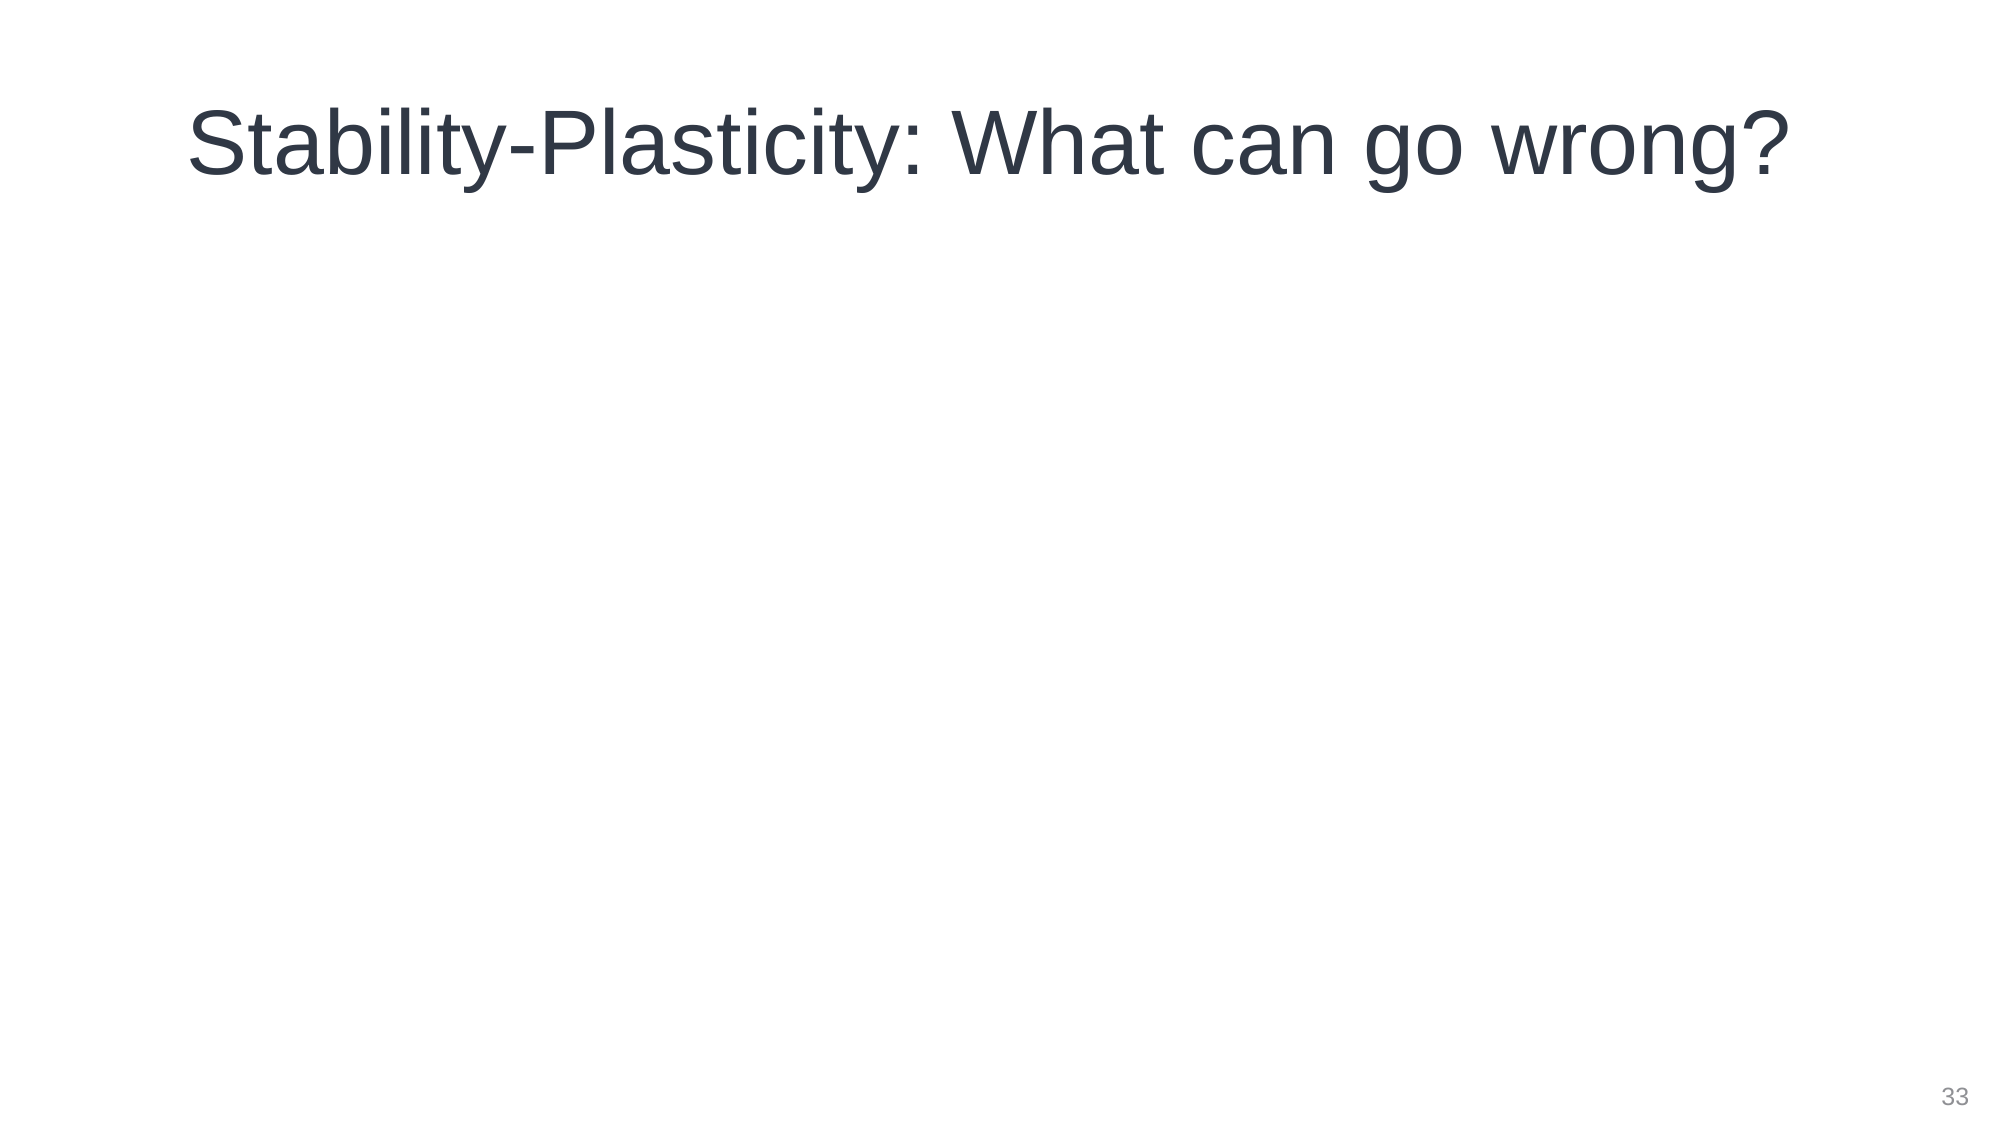

# Stability-Plasticity: What can go wrong?

33